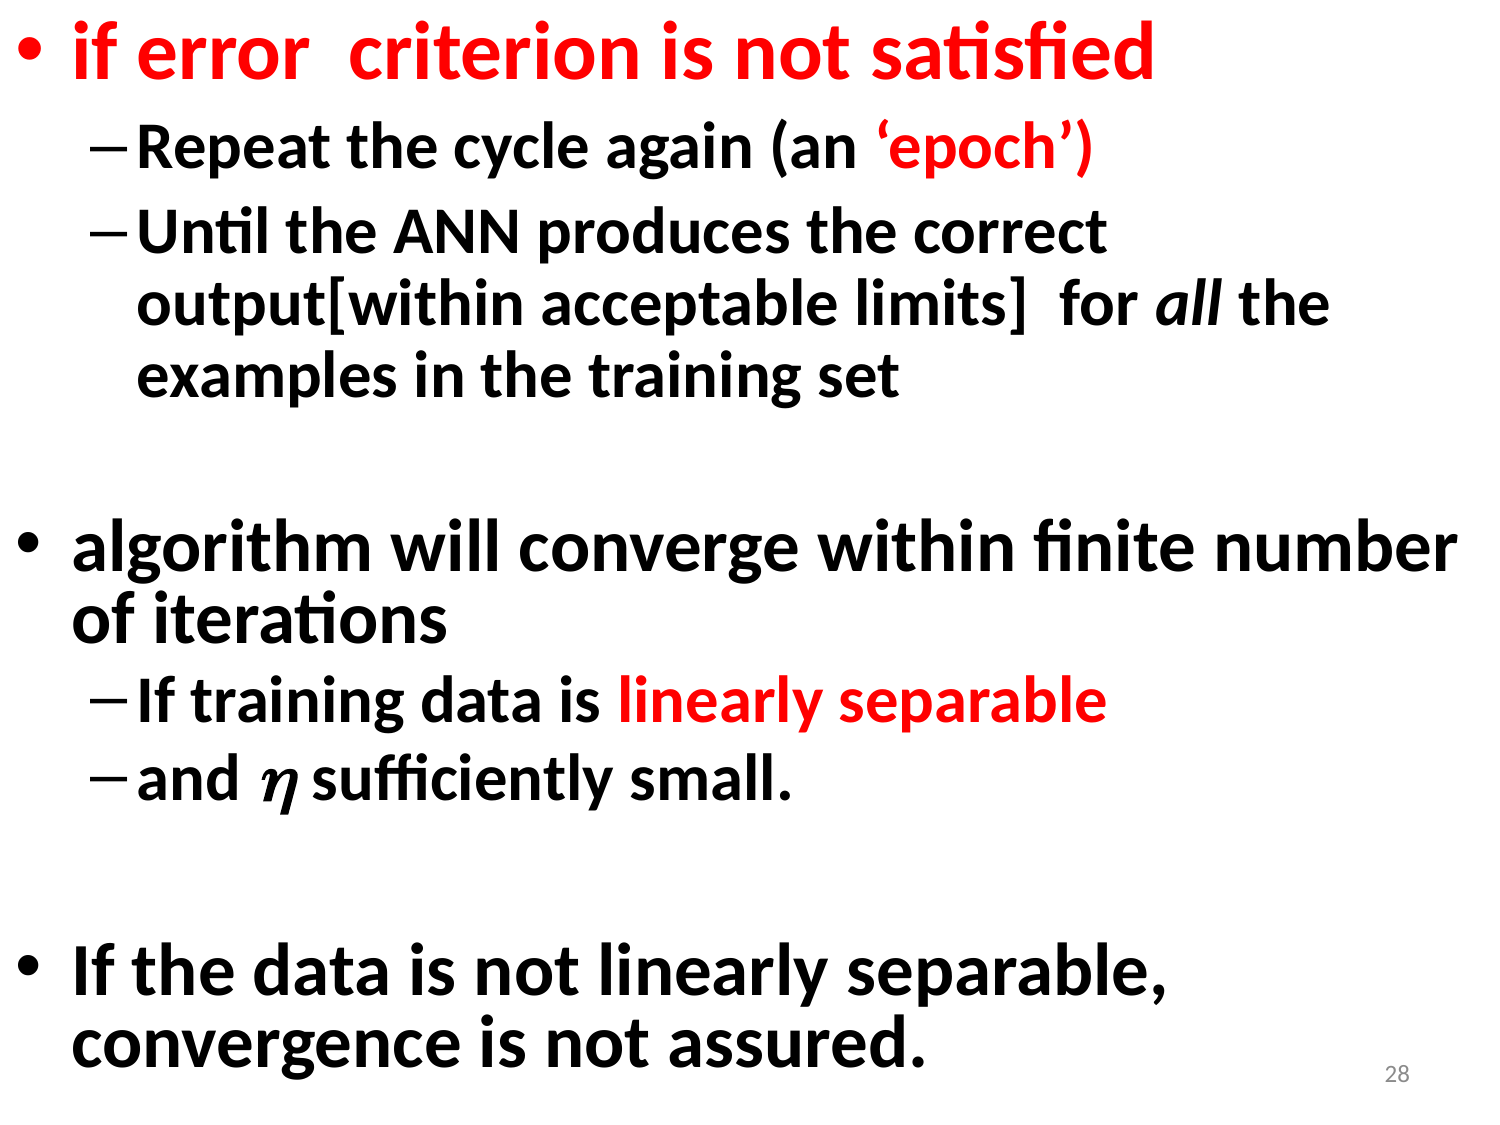

if error  criterion is not satisfied
Repeat the cycle again (an ‘epoch’)
Until the ANN produces the correct output[within acceptable limits]  for all the examples in the training set

algorithm will converge within finite number of iterations
If training data is linearly separable
and η sufficiently small.

If the data is not linearly separable, convergence is not assured.
28